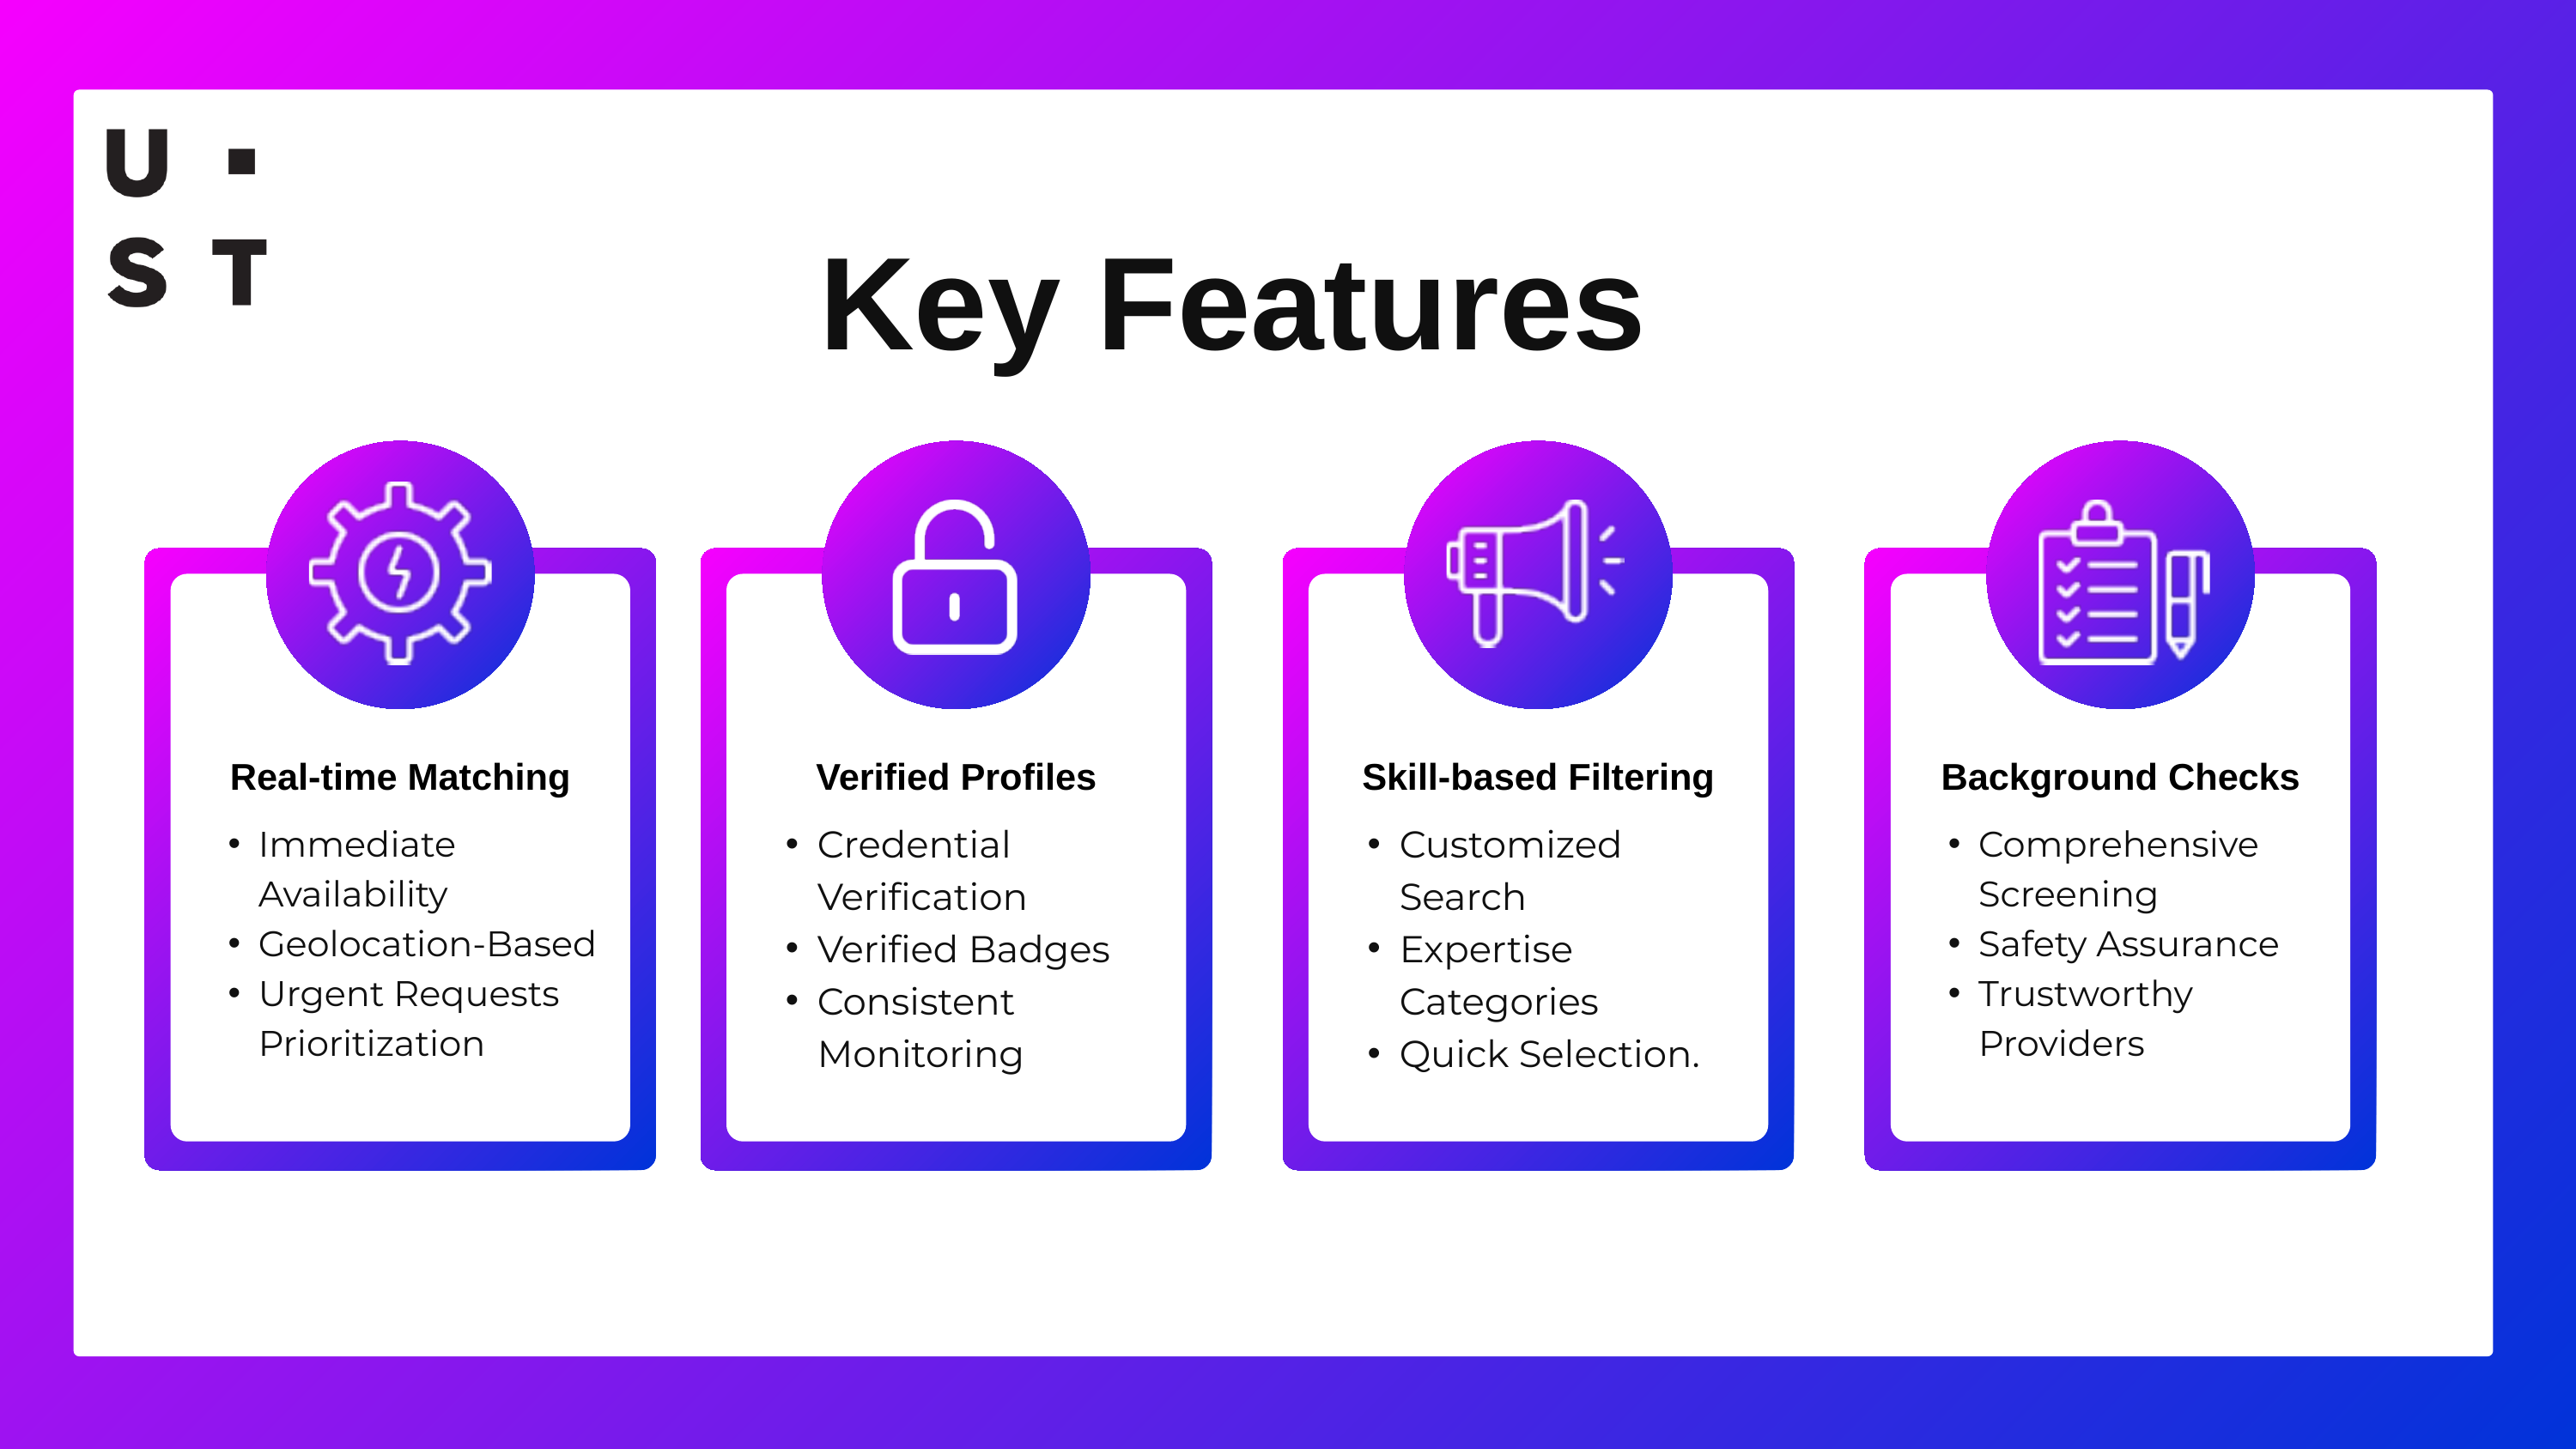

Key Features

Real-time Matching
Verified Profiles
Skill-based Filtering
Background Checks
Credential Verification
Verified Badges
Consistent Monitoring

Customized Search
Expertise Categories
Quick Selection.

Immediate Availability
Geolocation-Based
Urgent Requests Prioritization
Comprehensive Screening
Safety Assurance
Trustworthy Providers